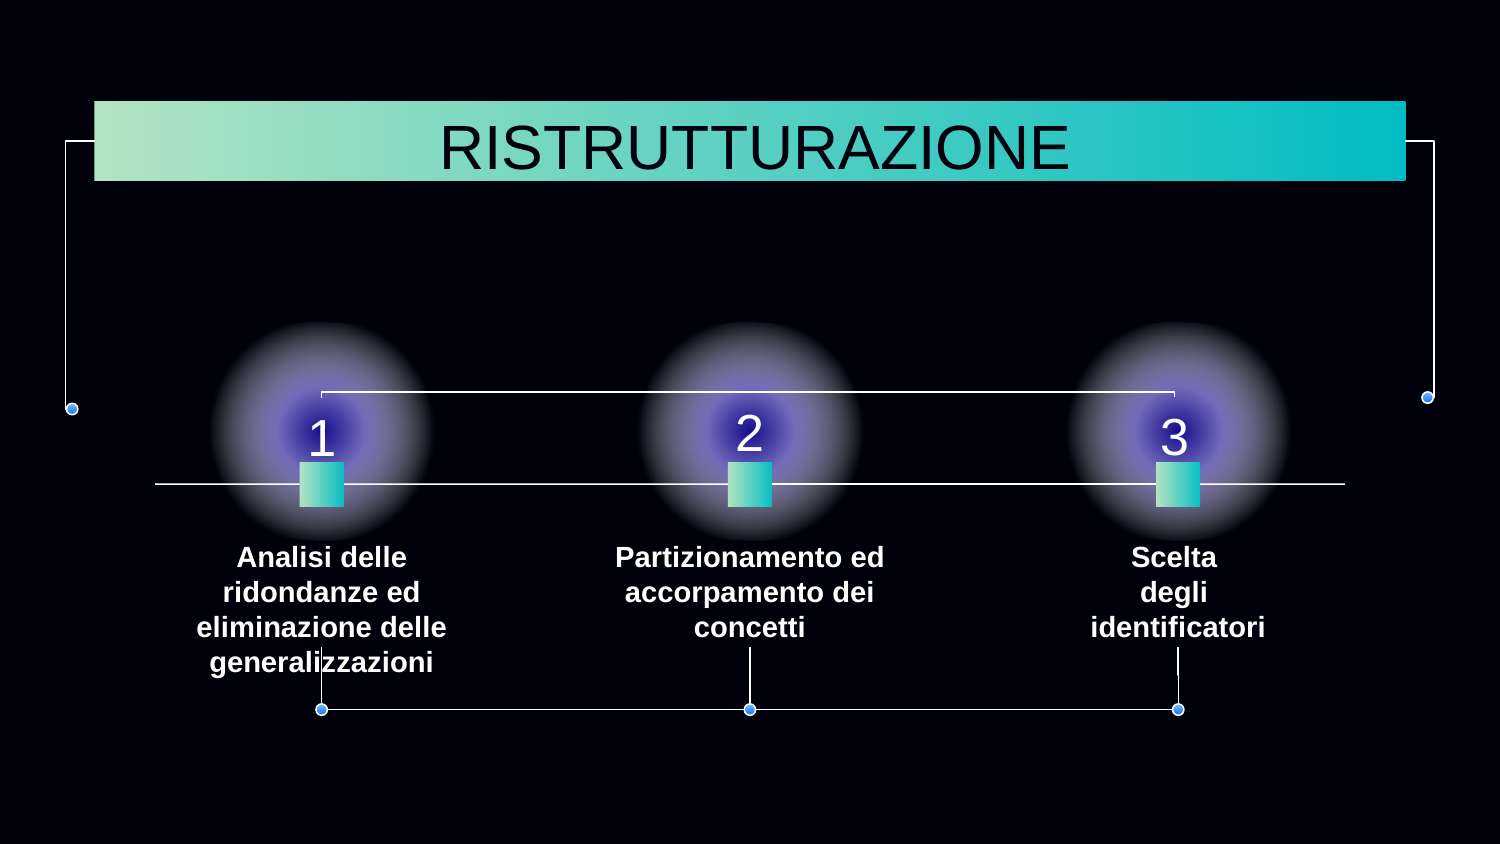

# RISTRUTTURAZIONE

2
3
1

Analisi delle ridondanze ed eliminazione delle generalizzazioni
Partizionamento ed accorpamento dei concetti
Scelta
degli
identificatori